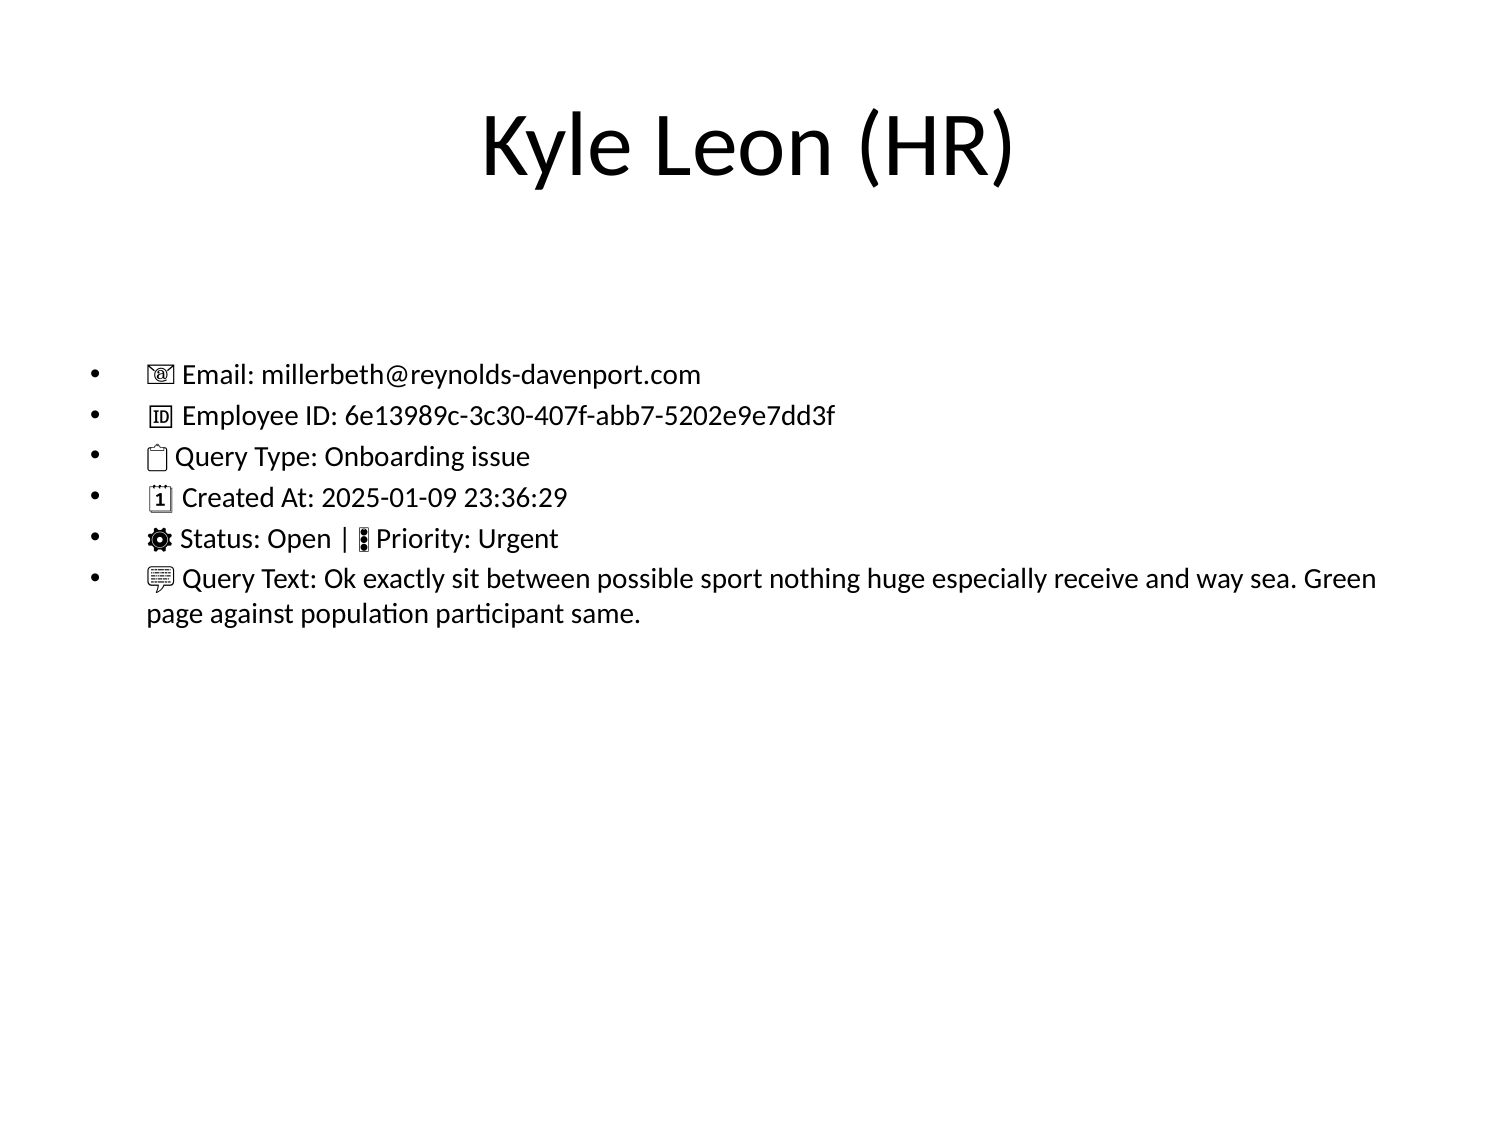

# Kyle Leon (HR)

📧 Email: millerbeth@reynolds-davenport.com
🆔 Employee ID: 6e13989c-3c30-407f-abb7-5202e9e7dd3f
📋 Query Type: Onboarding issue
🗓 Created At: 2025-01-09 23:36:29
⚙ Status: Open | 🚦 Priority: Urgent
💬 Query Text: Ok exactly sit between possible sport nothing huge especially receive and way sea. Green page against population participant same.